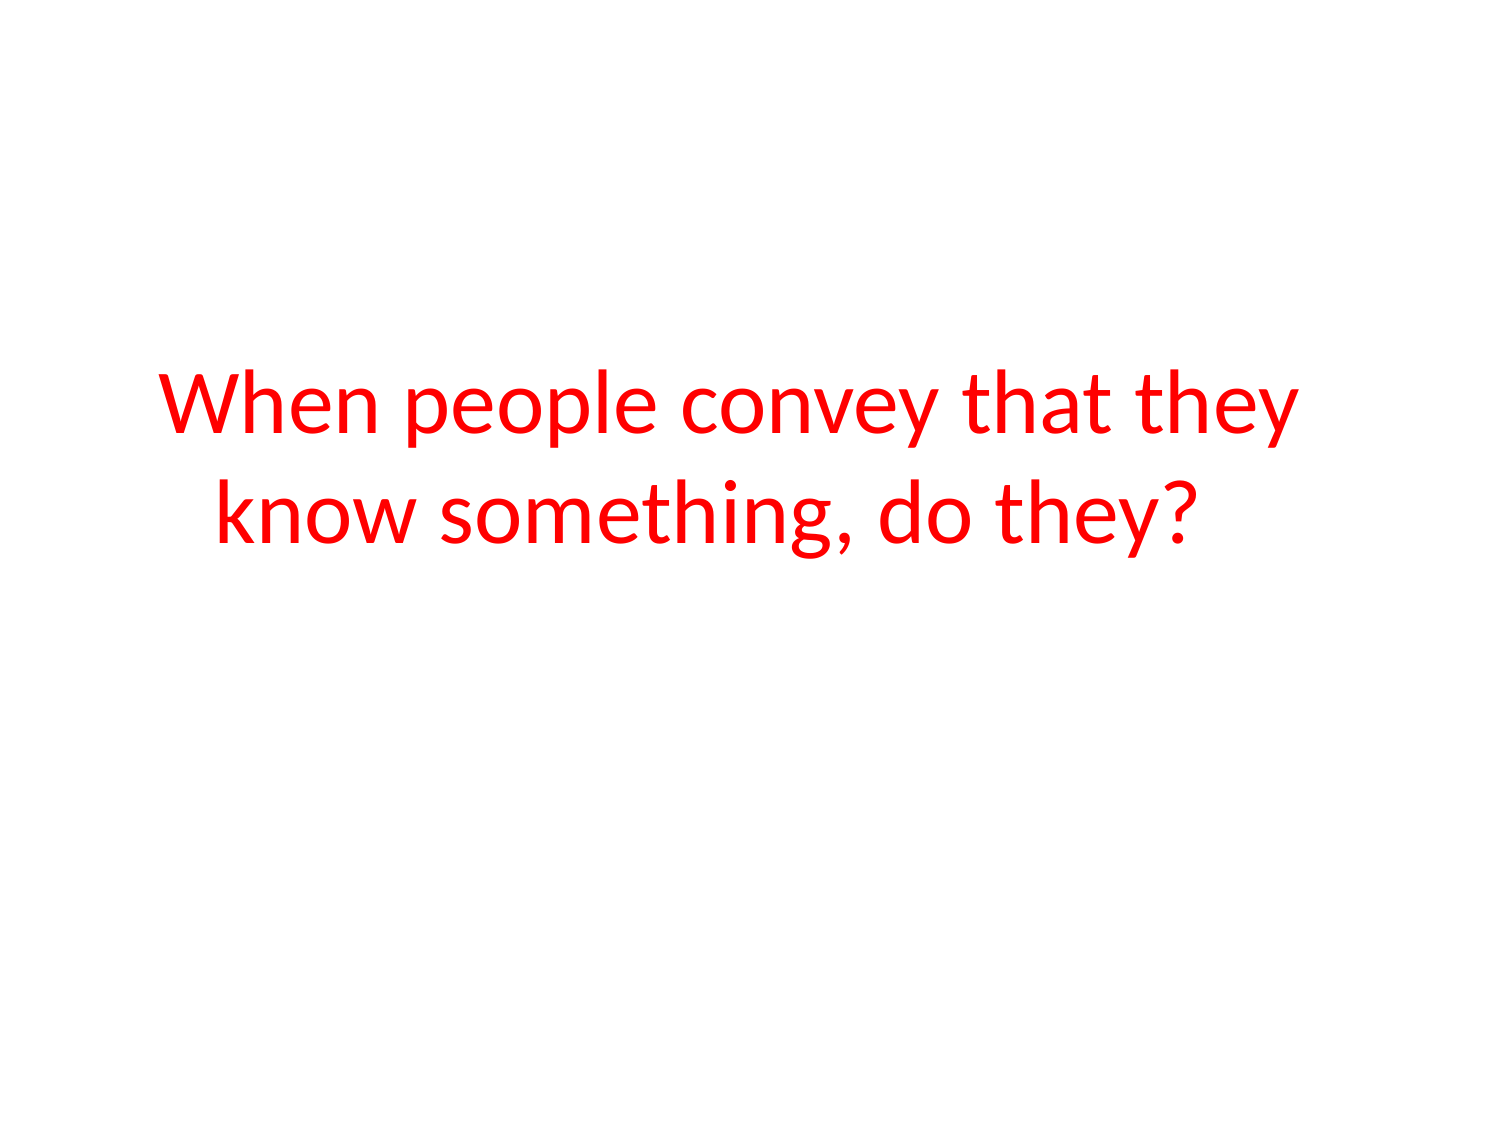

# When people convey that they know something, do they?